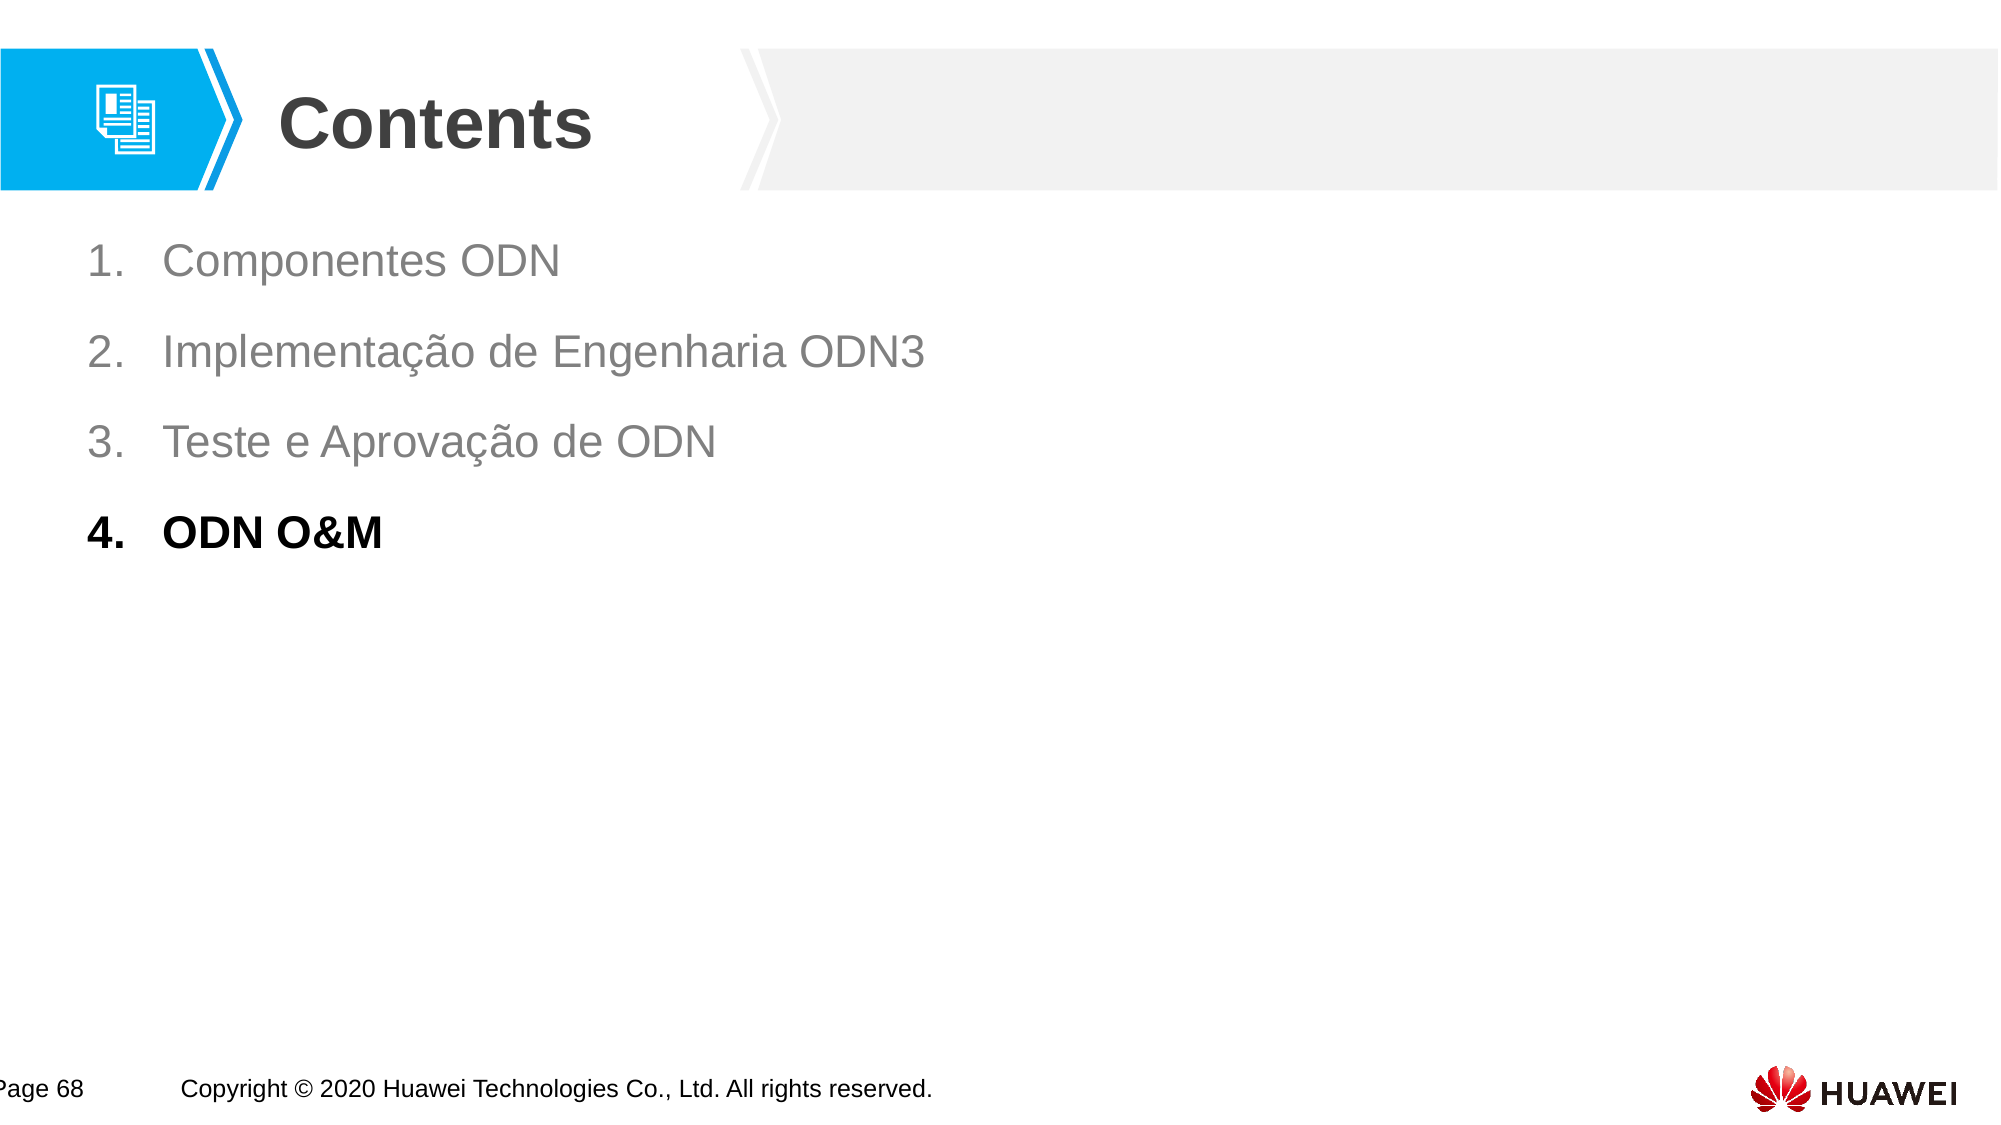

Componentes ODN
Implementação de Engenharia ODN3
Teste e Aprovação de ODN
ODN O&M